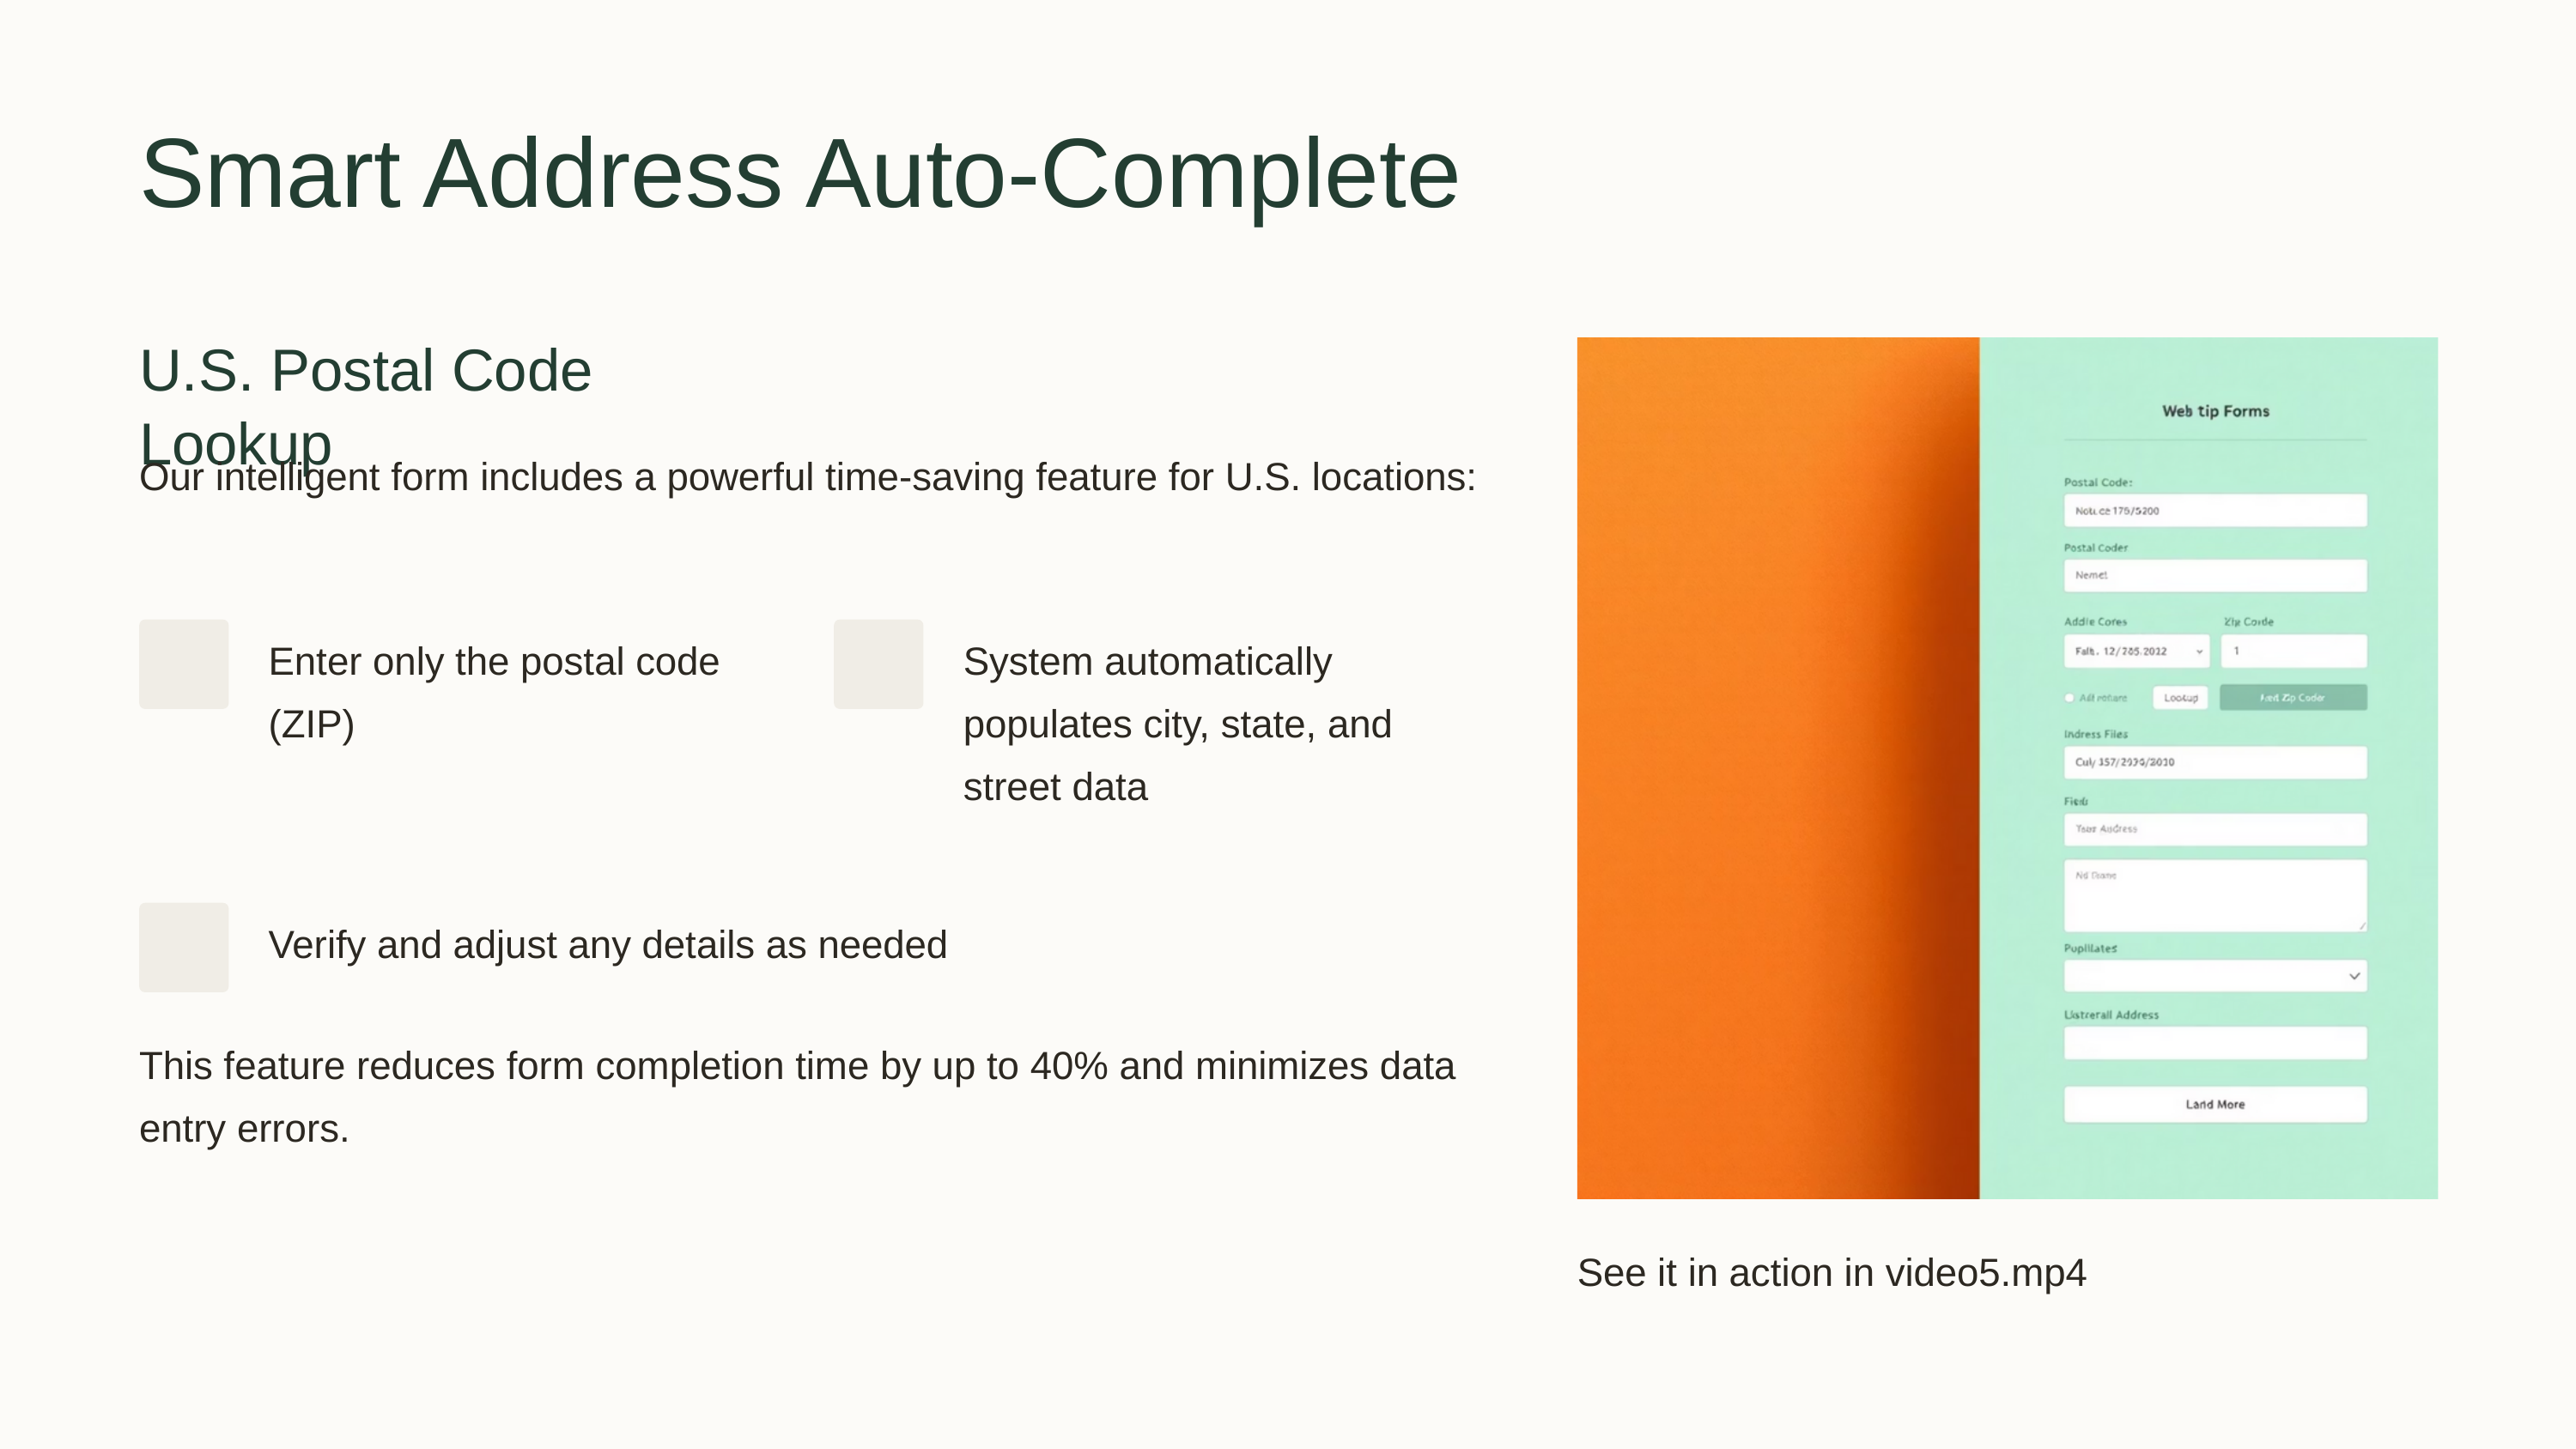

Smart Address Auto-Complete
U.S. Postal Code Lookup

Our intelligent form includes a powerful time-saving feature for U.S. locations:

Enter only the postal code (ZIP)
System automatically populates city, state, and street data

Verify and adjust any details as needed
This feature reduces form completion time by up to 40% and minimizes data entry errors.
See it in action in video5.mp4